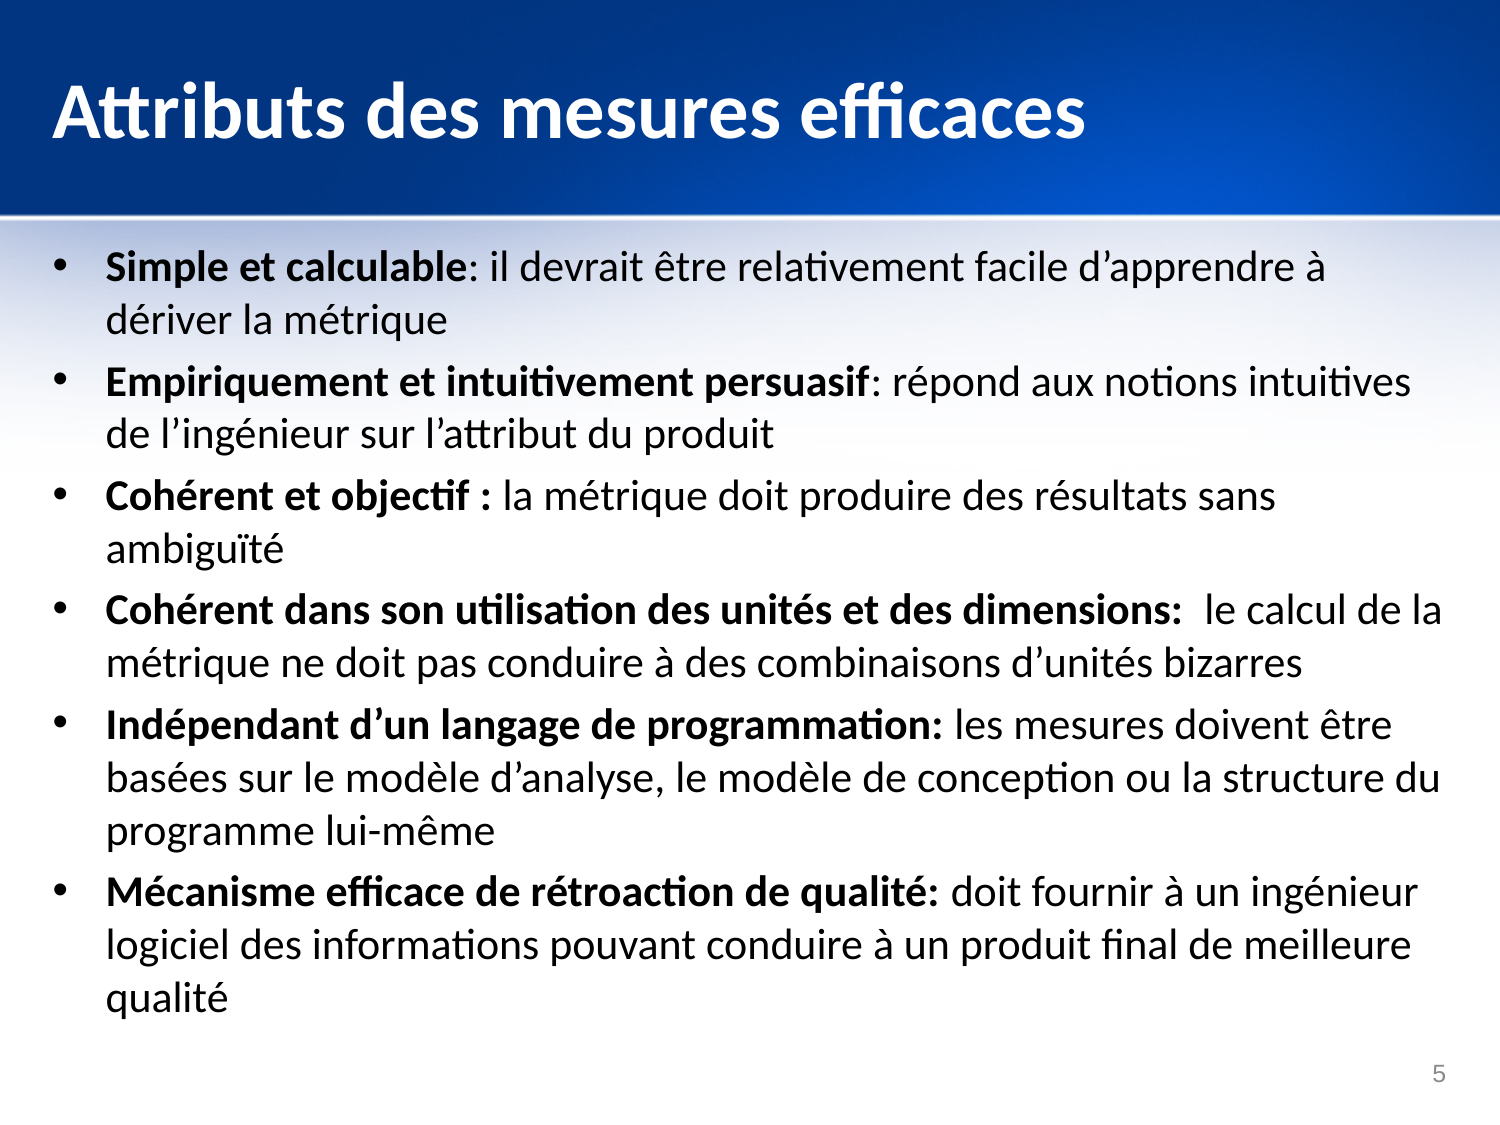

# Attributs des mesures efficaces

Simple et calculable: il devrait être relativement facile d’apprendre à dériver la métrique
Empiriquement et intuitivement persuasif: répond aux notions intuitives de l’ingénieur sur l’attribut du produit
Cohérent et objectif : la métrique doit produire des résultats sans ambiguïté
Cohérent dans son utilisation des unités et des dimensions:  le calcul de la métrique ne doit pas conduire à des combinaisons d’unités bizarres
Indépendant d’un langage de programmation: les mesures doivent être basées sur le modèle d’analyse, le modèle de conception ou la structure du programme lui-même
Mécanisme efficace de rétroaction de qualité: doit fournir à un ingénieur logiciel des informations pouvant conduire à un produit final de meilleure qualité
5